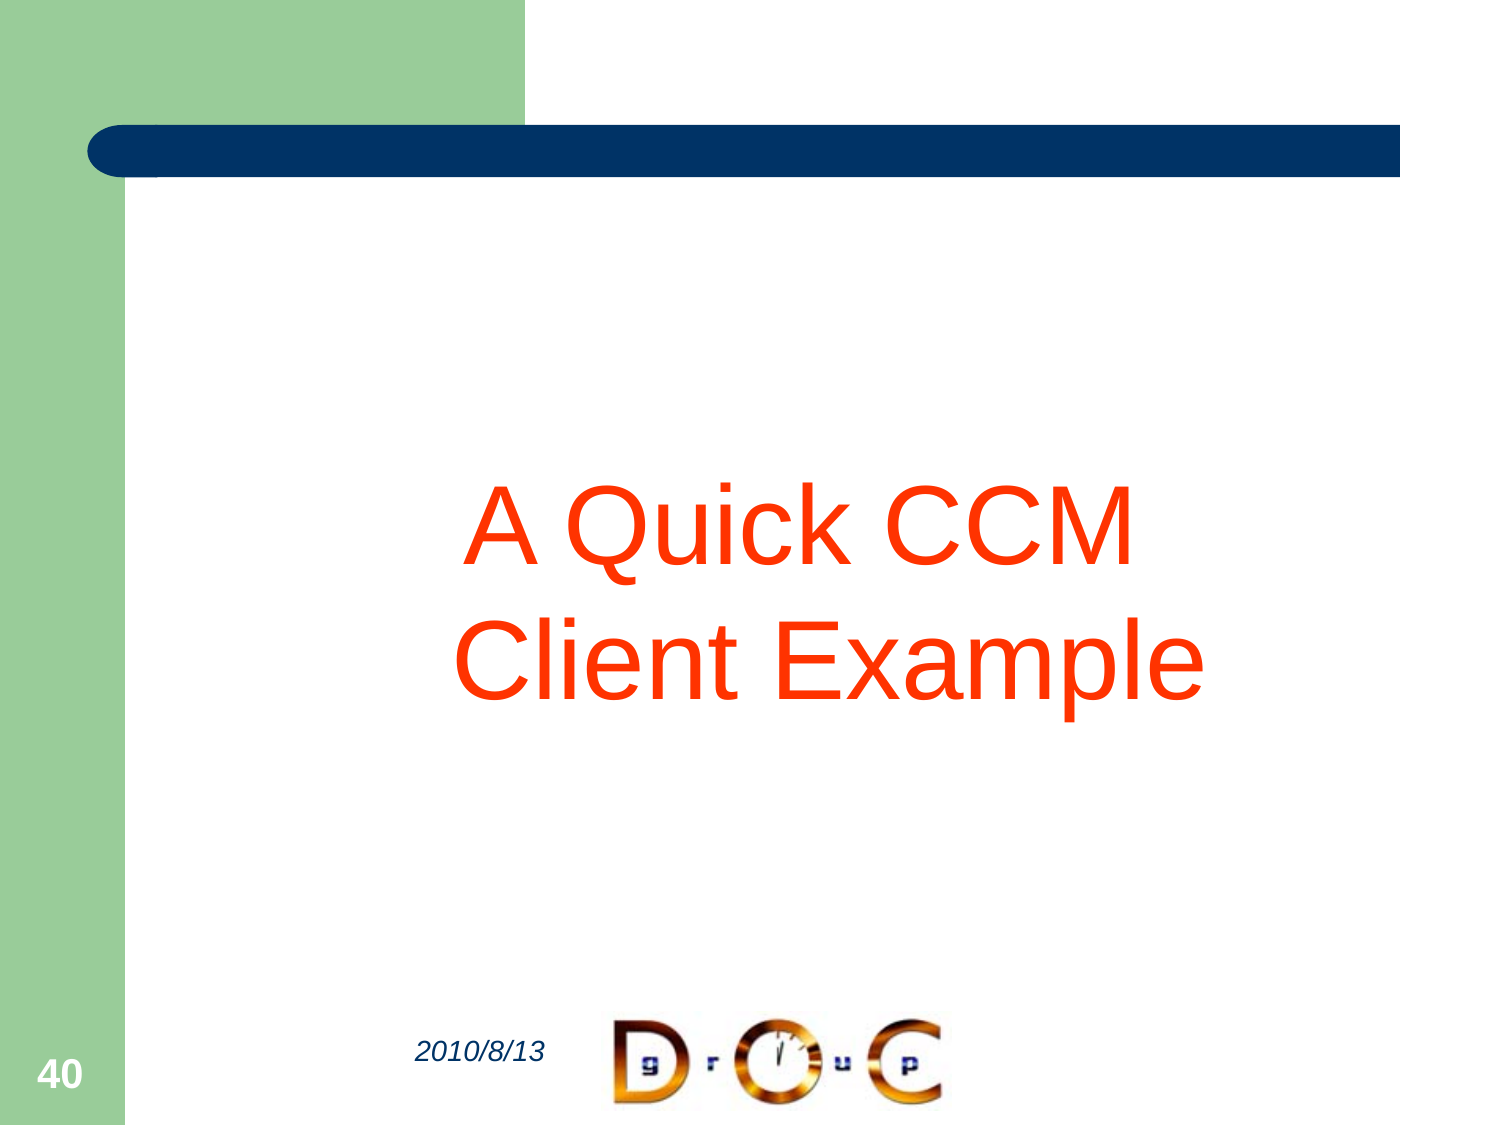

A Quick CCM Client Example
40
2010/8/13